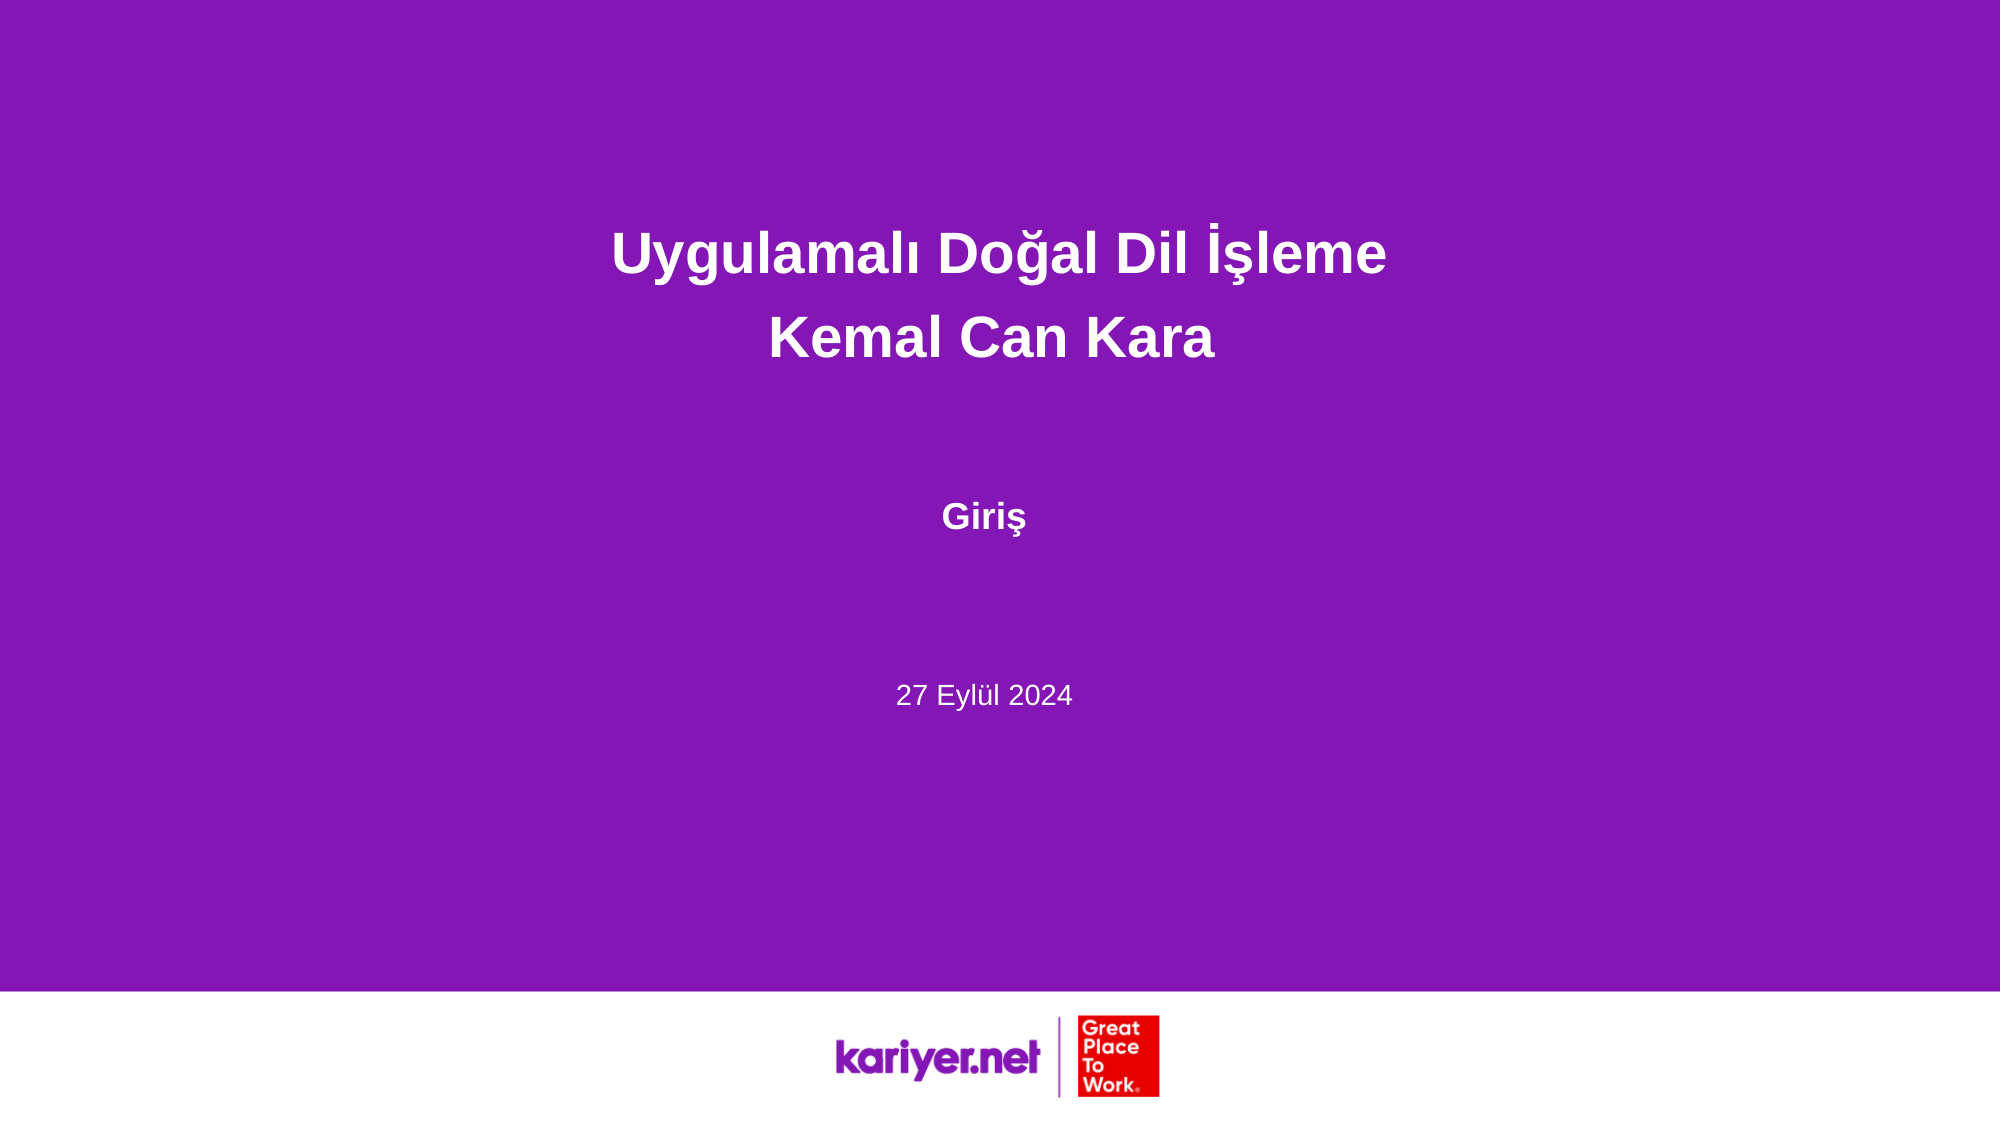

Uygulamalı Doğal Dil İşleme
Kemal Can Kara
Giriş

27 Eylül 2024